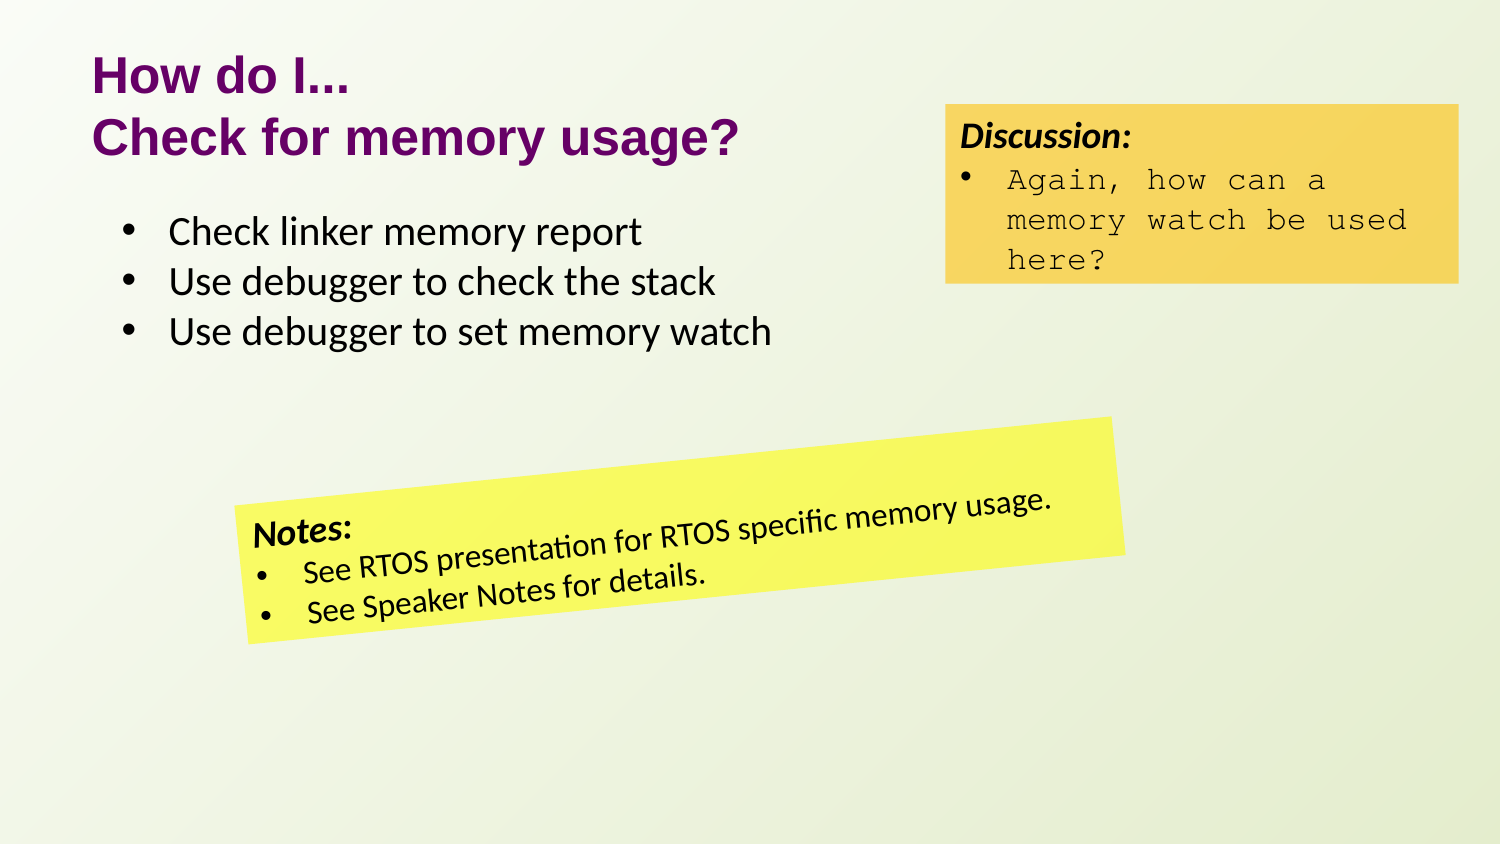

# How do I... Check for memory usage?
Discussion:
Again, how can a memory watch be used here?
Check linker memory report
Use debugger to check the stack
Use debugger to set memory watch
Notes:
See RTOS presentation for RTOS specific memory usage.
See Speaker Notes for details.